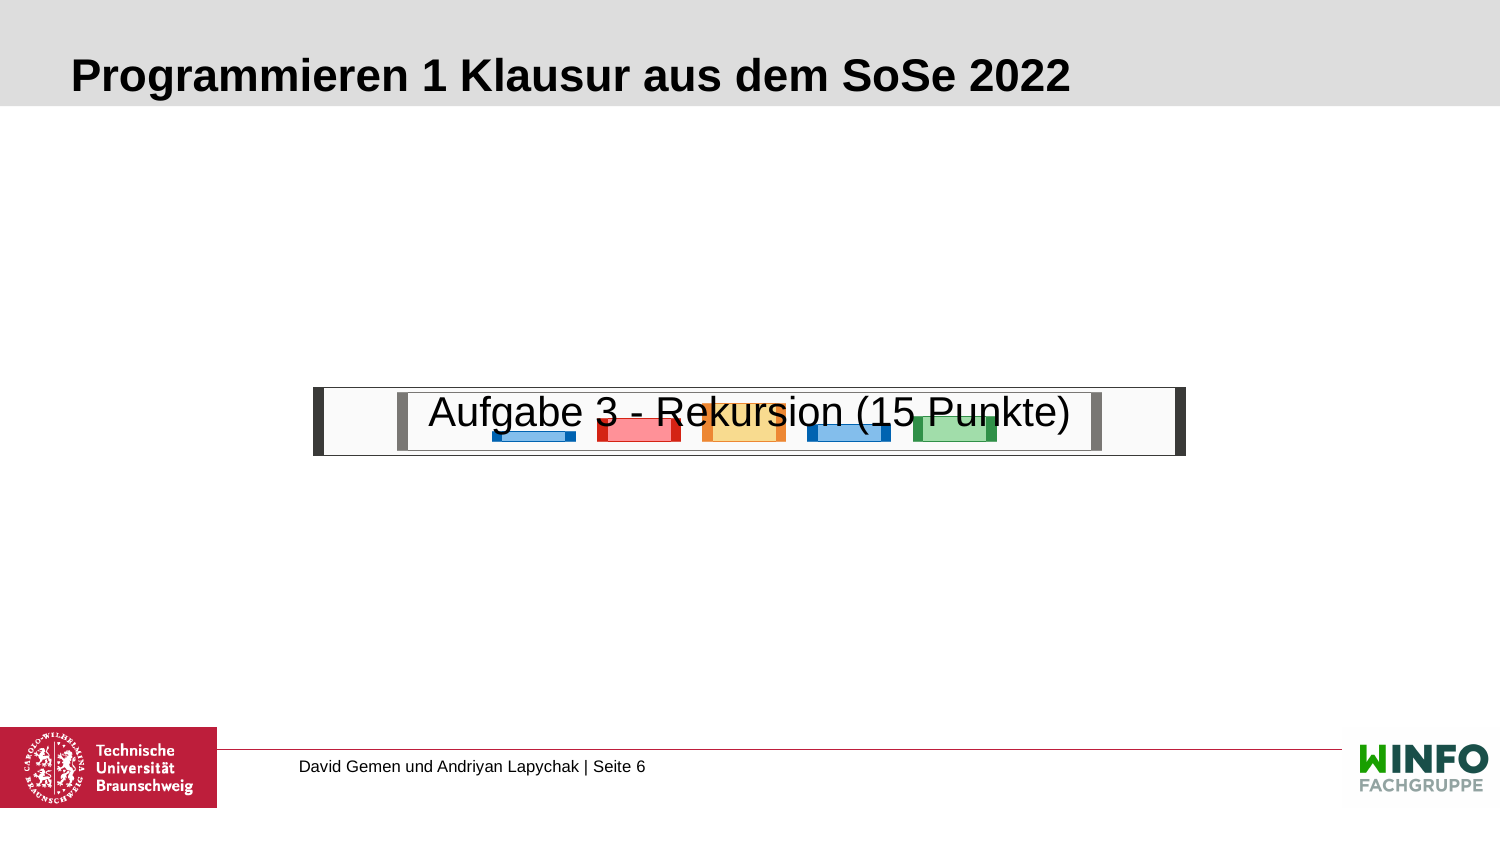

# Programmieren 1 Klausur aus dem SoSe 2022
Aufgabe 3 - Rekursion (15 Punkte)